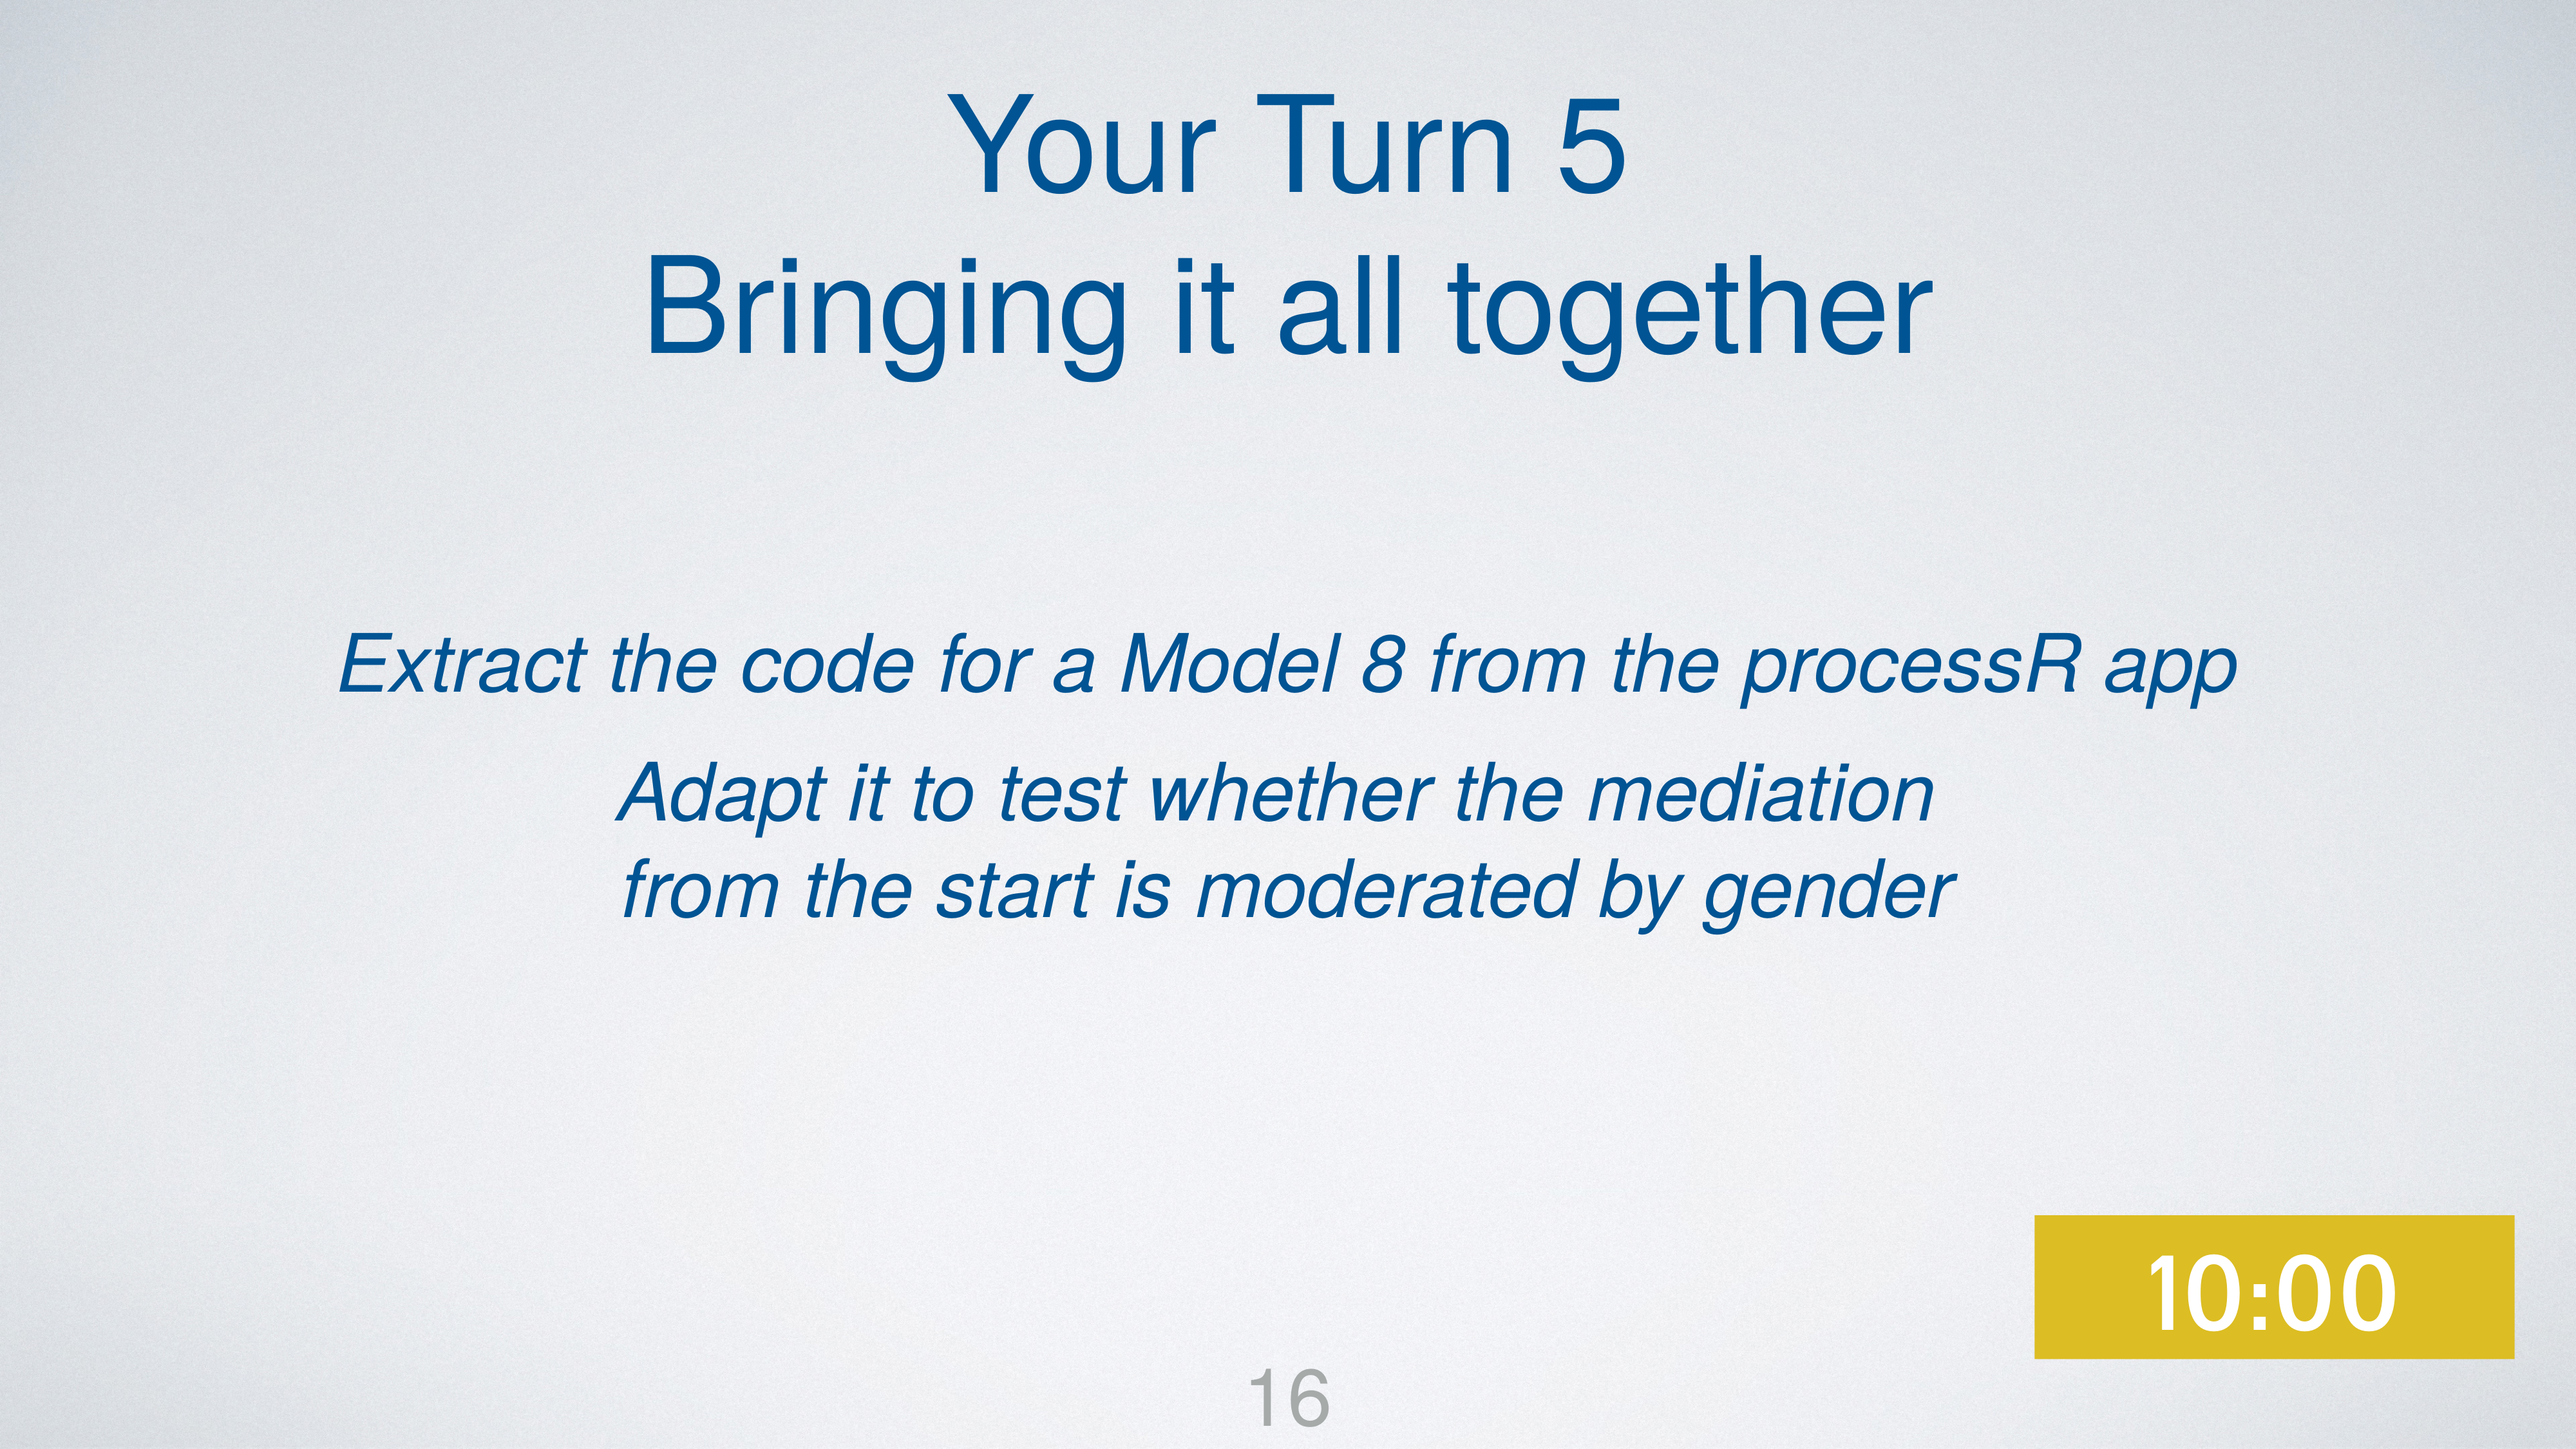

Your Turn 5
Bringing it all together
Extract the code for a Model 8 from the processR app
Adapt it to test whether the mediation
from the start is moderated by gender
10:00
16